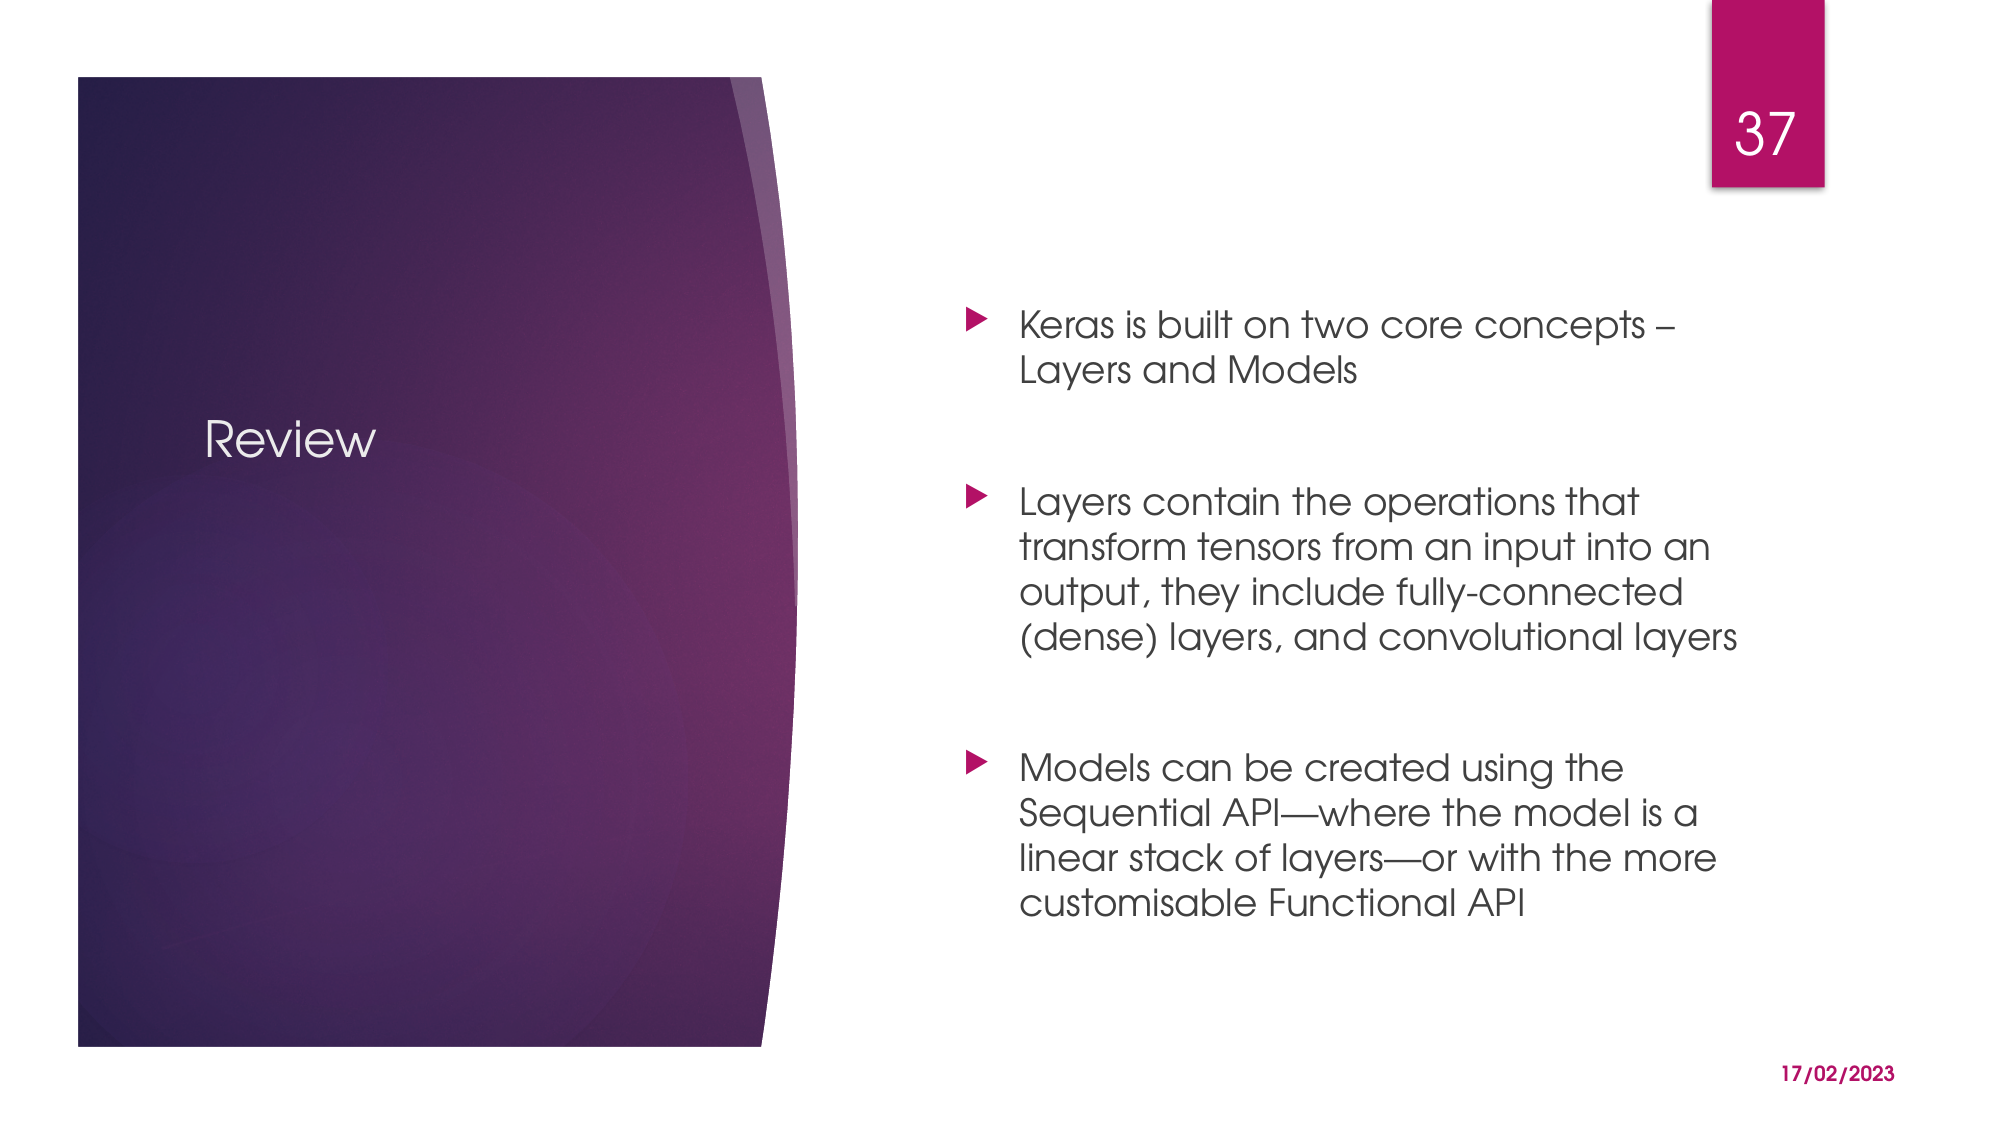

37
# Review
Keras is built on two core concepts – Layers and Models

Layers contain the operations that transform tensors from an input into an output, they include fully-connected (dense) layers, and convolutional layers

Models can be created using the Sequential API—where the model is a linear stack of layers—or with the more customisable Functional API

17/02/2023